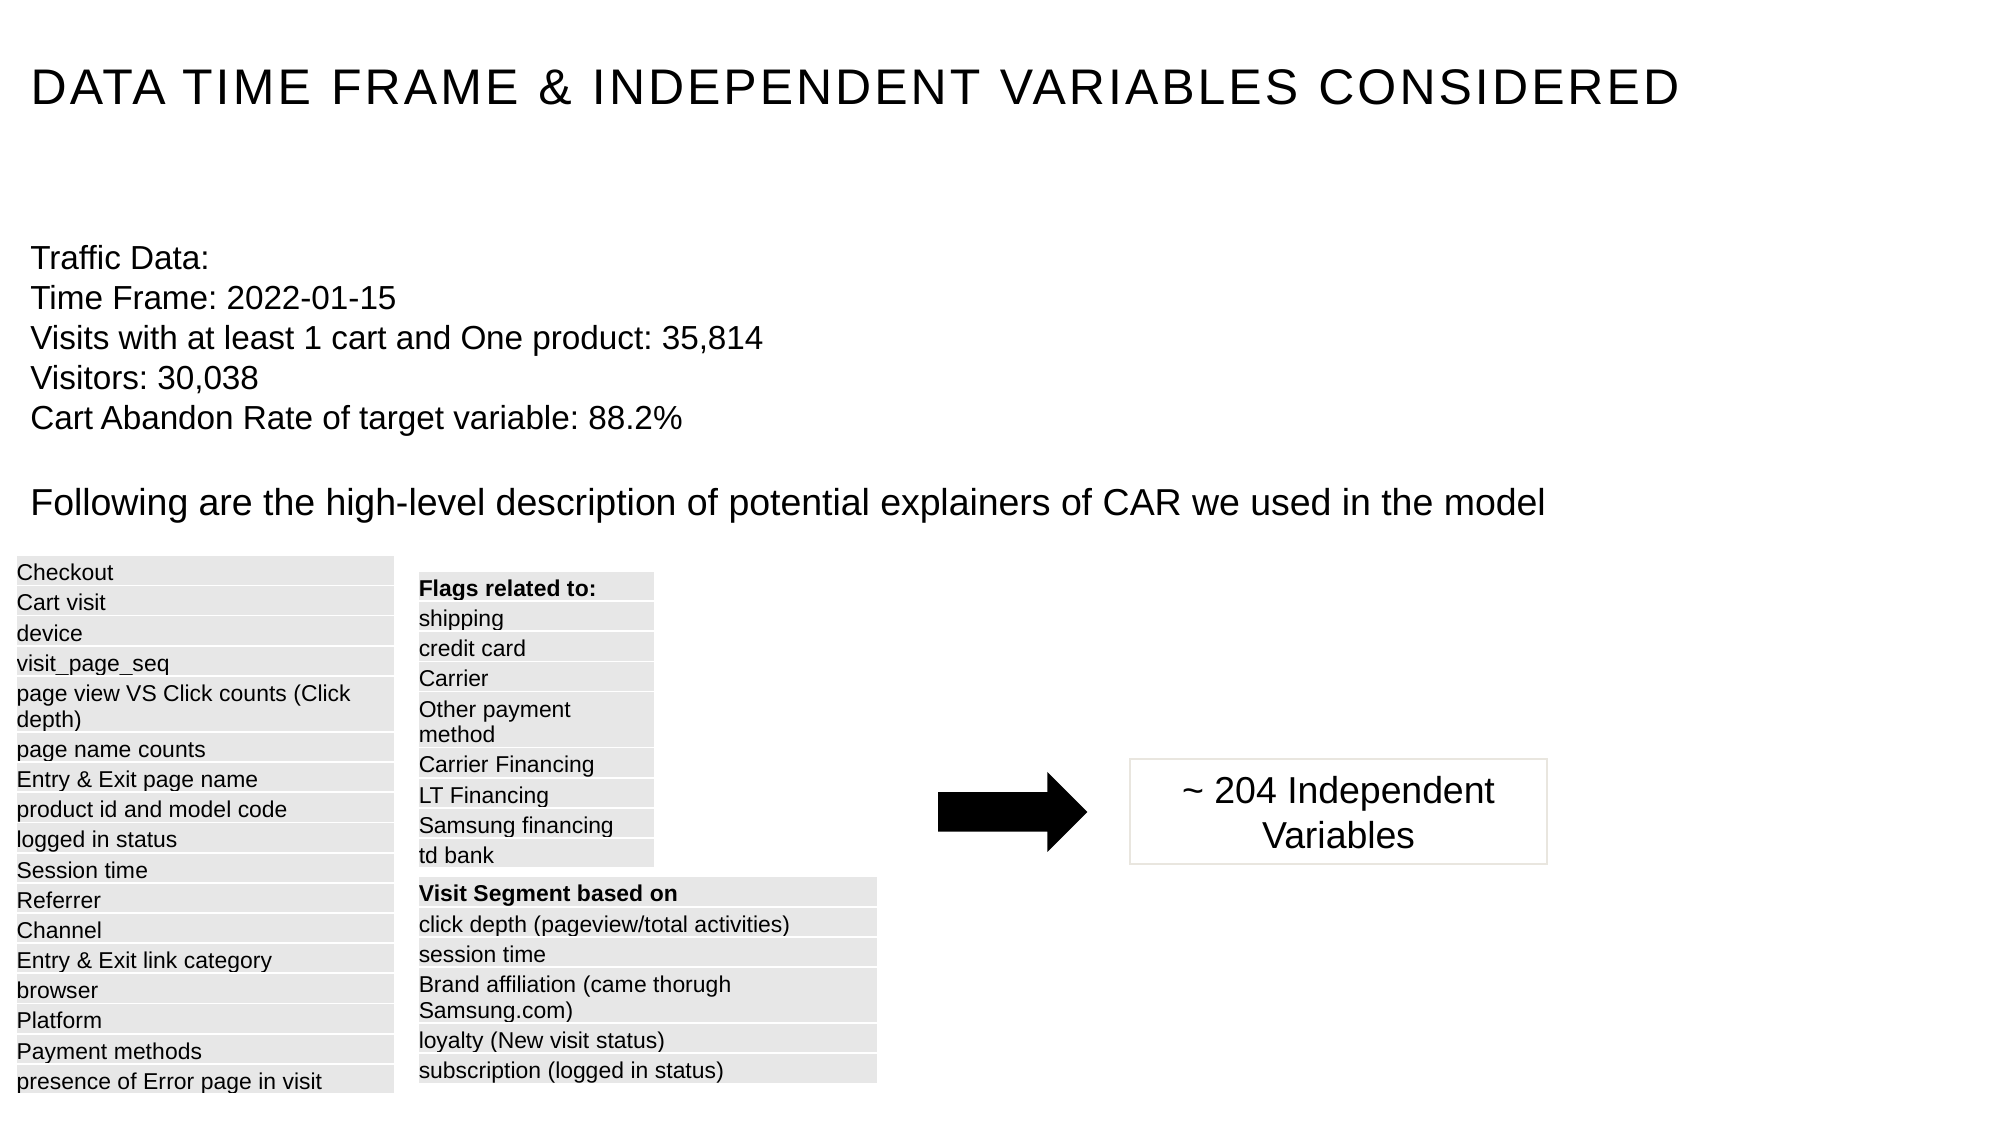

# Data time frame & independent variables considered
Traffic Data:
Time Frame: 2022-01-15
Visits with at least 1 cart and One product: 35,814
Visitors: 30,038
Cart Abandon Rate of target variable: 88.2%
Following are the high-level description of potential explainers of CAR we used in the model
| Checkout |
| --- |
| Cart visit |
| device |
| visit\_page\_seq |
| page view VS Click counts (Click depth) |
| page name counts |
| Entry & Exit page name |
| product id and model code |
| logged in status |
| Session time |
| Referrer |
| Channel |
| Entry & Exit link category |
| browser |
| Platform |
| Payment methods |
| presence of Error page in visit |
| Flags related to: |
| --- |
| shipping |
| credit card |
| Carrier |
| Other payment method |
| Carrier Financing |
| LT Financing |
| Samsung financing |
| td bank |
~ 204 Independent Variables

| Visit Segment based on |
| --- |
| click depth (pageview/total activities) |
| session time |
| Brand affiliation (came thorugh Samsung.com) |
| loyalty (New visit status) |
| subscription (logged in status) |